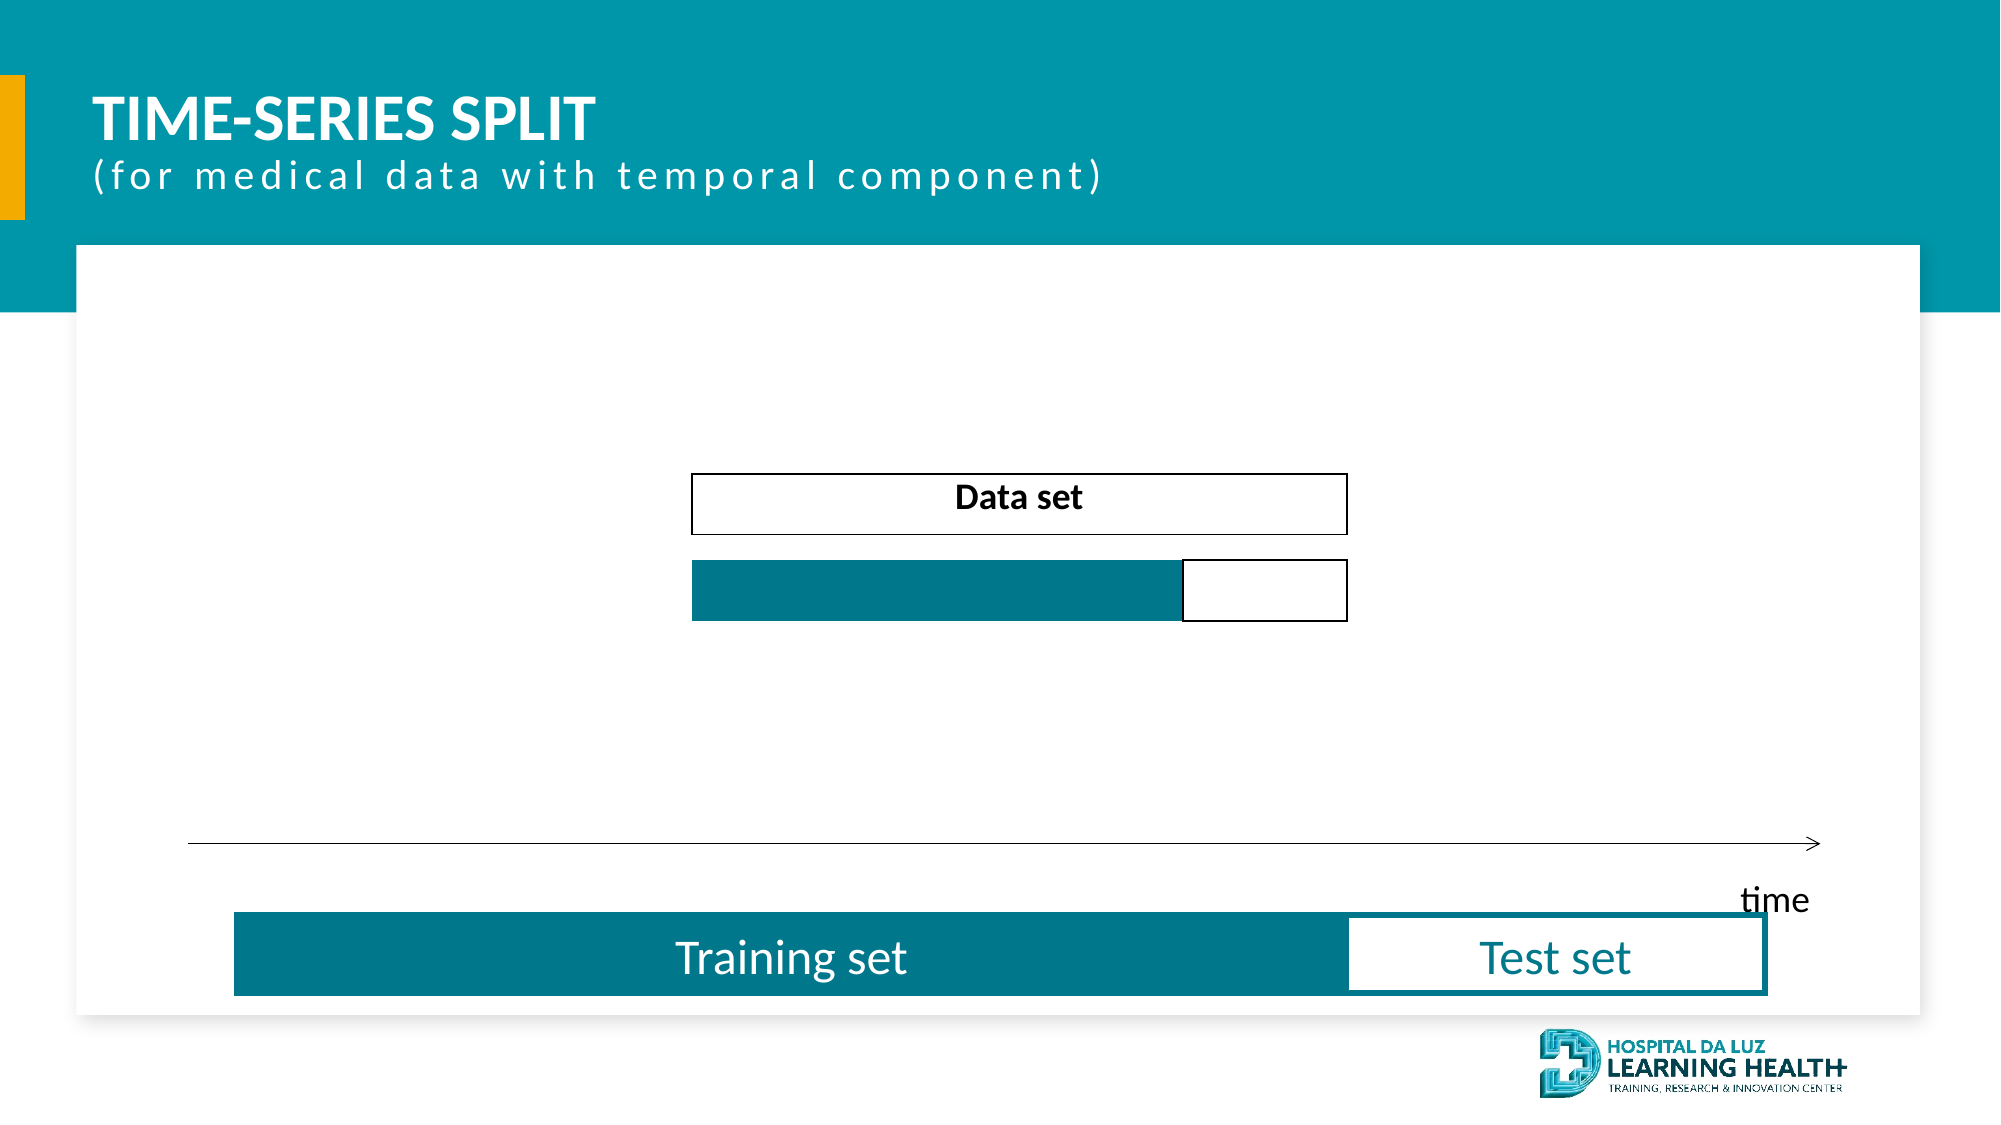

TIME-SERIES SPLIT
# (for medical data with temporal component)
| Data set |
| --- |
|  |  |
| --- | --- |
time
Training set
Test set